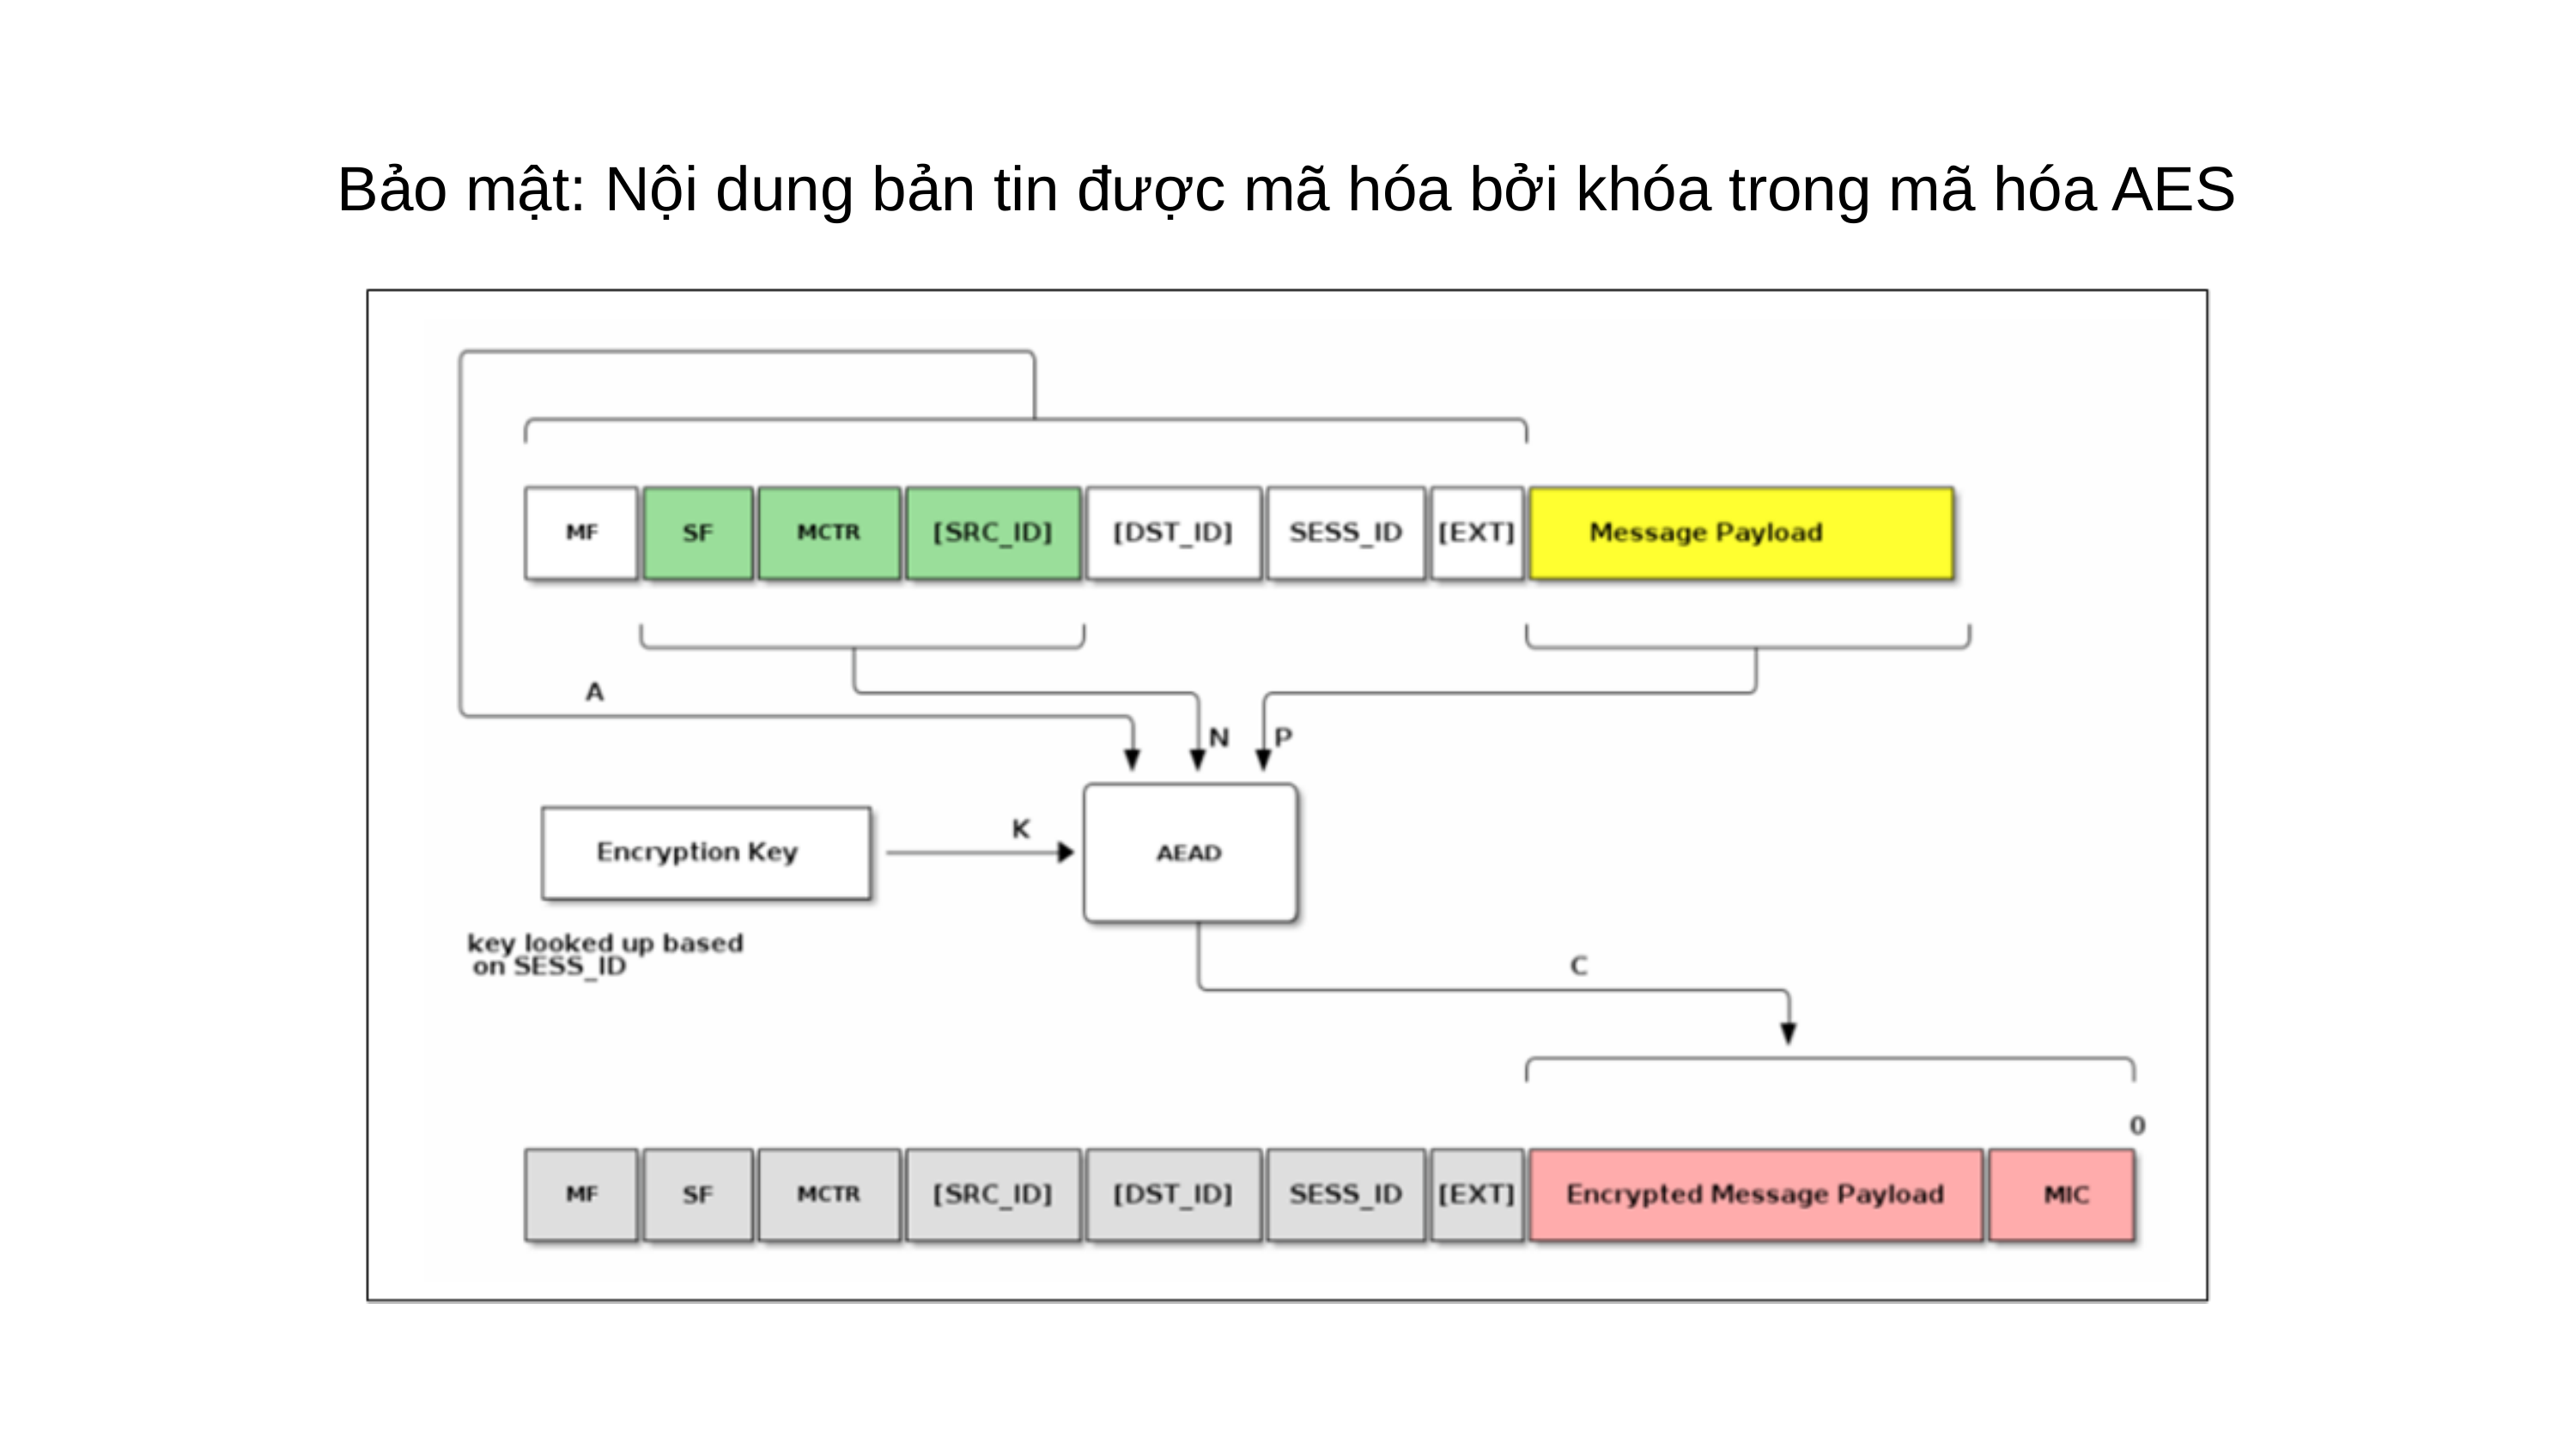

Bảo mật: Nội dung bản tin được mã hóa bởi khóa trong mã hóa AES